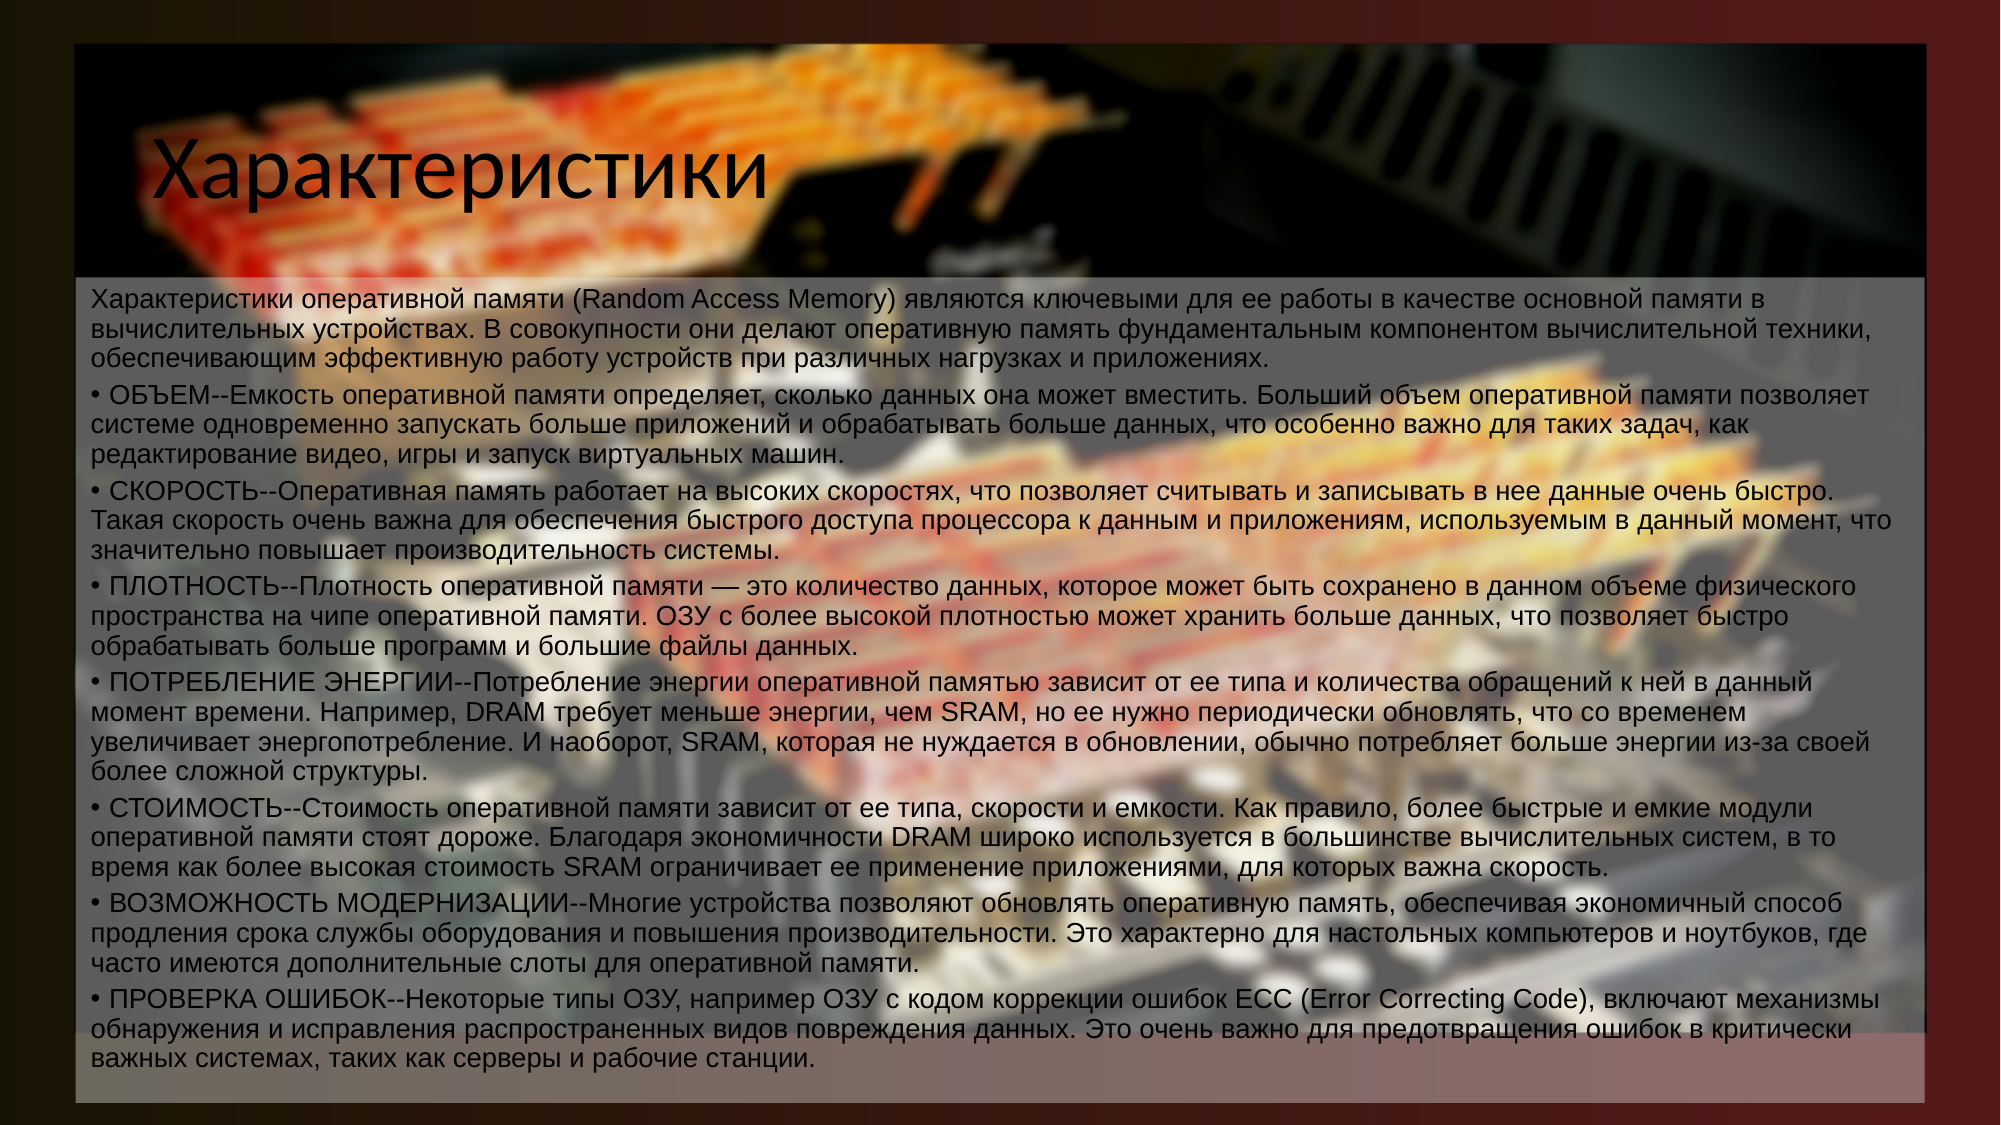

# Характеристики
Характеристики оперативной памяти (Random Access Memory) являются ключевыми для ее работы в качестве основной памяти в вычислительных устройствах. В совокупности они делают оперативную память фундаментальным компонентом вычислительной техники, обеспечивающим эффективную работу устройств при различных нагрузках и приложениях.
  ОБЪЕМ--Емкость оперативной памяти определяет, сколько данных она может вместить. Больший объем оперативной памяти позволяет системе одновременно запускать больше приложений и обрабатывать больше данных, что особенно важно для таких задач, как редактирование видео, игры и запуск виртуальных машин.
  СКОРОСТЬ--Оперативная память работает на высоких скоростях, что позволяет считывать и записывать в нее данные очень быстро. Такая скорость очень важна для обеспечения быстрого доступа процессора к данным и приложениям, используемым в данный момент, что значительно повышает производительность системы.
  ПЛОТНОСТЬ--Плотность оперативной памяти — это количество данных, которое может быть сохранено в данном объеме физического пространства на чипе оперативной памяти. ОЗУ с более высокой плотностью может хранить больше данных, что позволяет быстро обрабатывать больше программ и большие файлы данных.
  ПОТРЕБЛЕНИЕ ЭНЕРГИИ--Потребление энергии оперативной памятью зависит от ее типа и количества обращений к ней в данный момент времени. Например, DRAM требует меньше энергии, чем SRAM, но ее нужно периодически обновлять, что со временем увеличивает энергопотребление. И наоборот, SRAM, которая не нуждается в обновлении, обычно потребляет больше энергии из-за своей более сложной структуры.
  СТОИМОСТЬ--Стоимость оперативной памяти зависит от ее типа, скорости и емкости. Как правило, более быстрые и емкие модули оперативной памяти стоят дороже. Благодаря экономичности DRAM широко используется в большинстве вычислительных систем, в то время как более высокая стоимость SRAM ограничивает ее применение приложениями, для которых важна скорость.
  ВОЗМОЖНОСТЬ МОДЕРНИЗАЦИИ--Многие устройства позволяют обновлять оперативную память, обеспечивая экономичный способ продления срока службы оборудования и повышения производительности. Это характерно для настольных компьютеров и ноутбуков, где часто имеются дополнительные слоты для оперативной памяти.
  ПРОВЕРКА ОШИБОК--Некоторые типы ОЗУ, например ОЗУ с кодом коррекции ошибок ECC (Error Correcting Code), включают механизмы обнаружения и исправления распространенных видов повреждения данных. Это очень важно для предотвращения ошибок в критически важных системах, таких как серверы и рабочие станции.